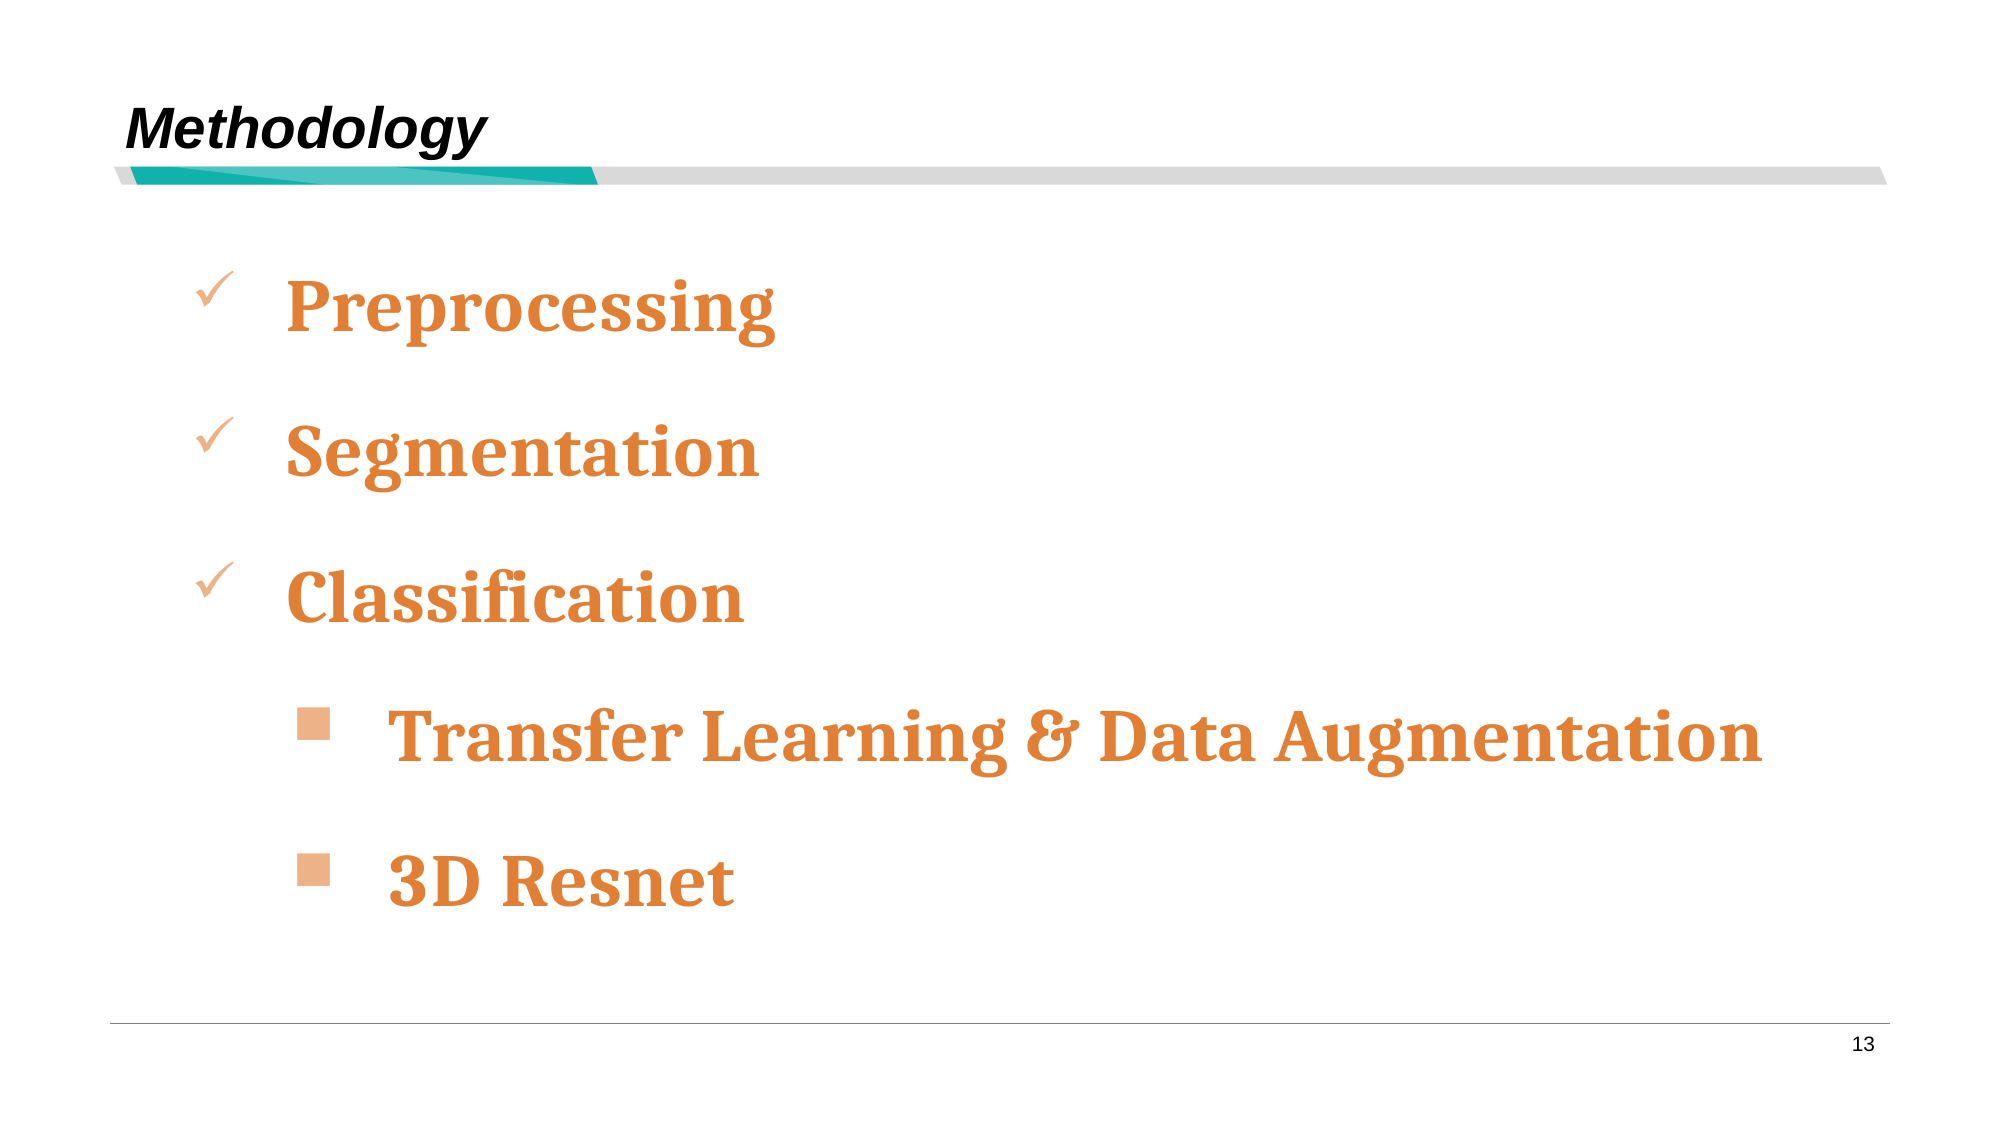

# Methodology
Preprocessing
Segmentation
Classification
Transfer Learning & Data Augmentation
3D Resnet
13